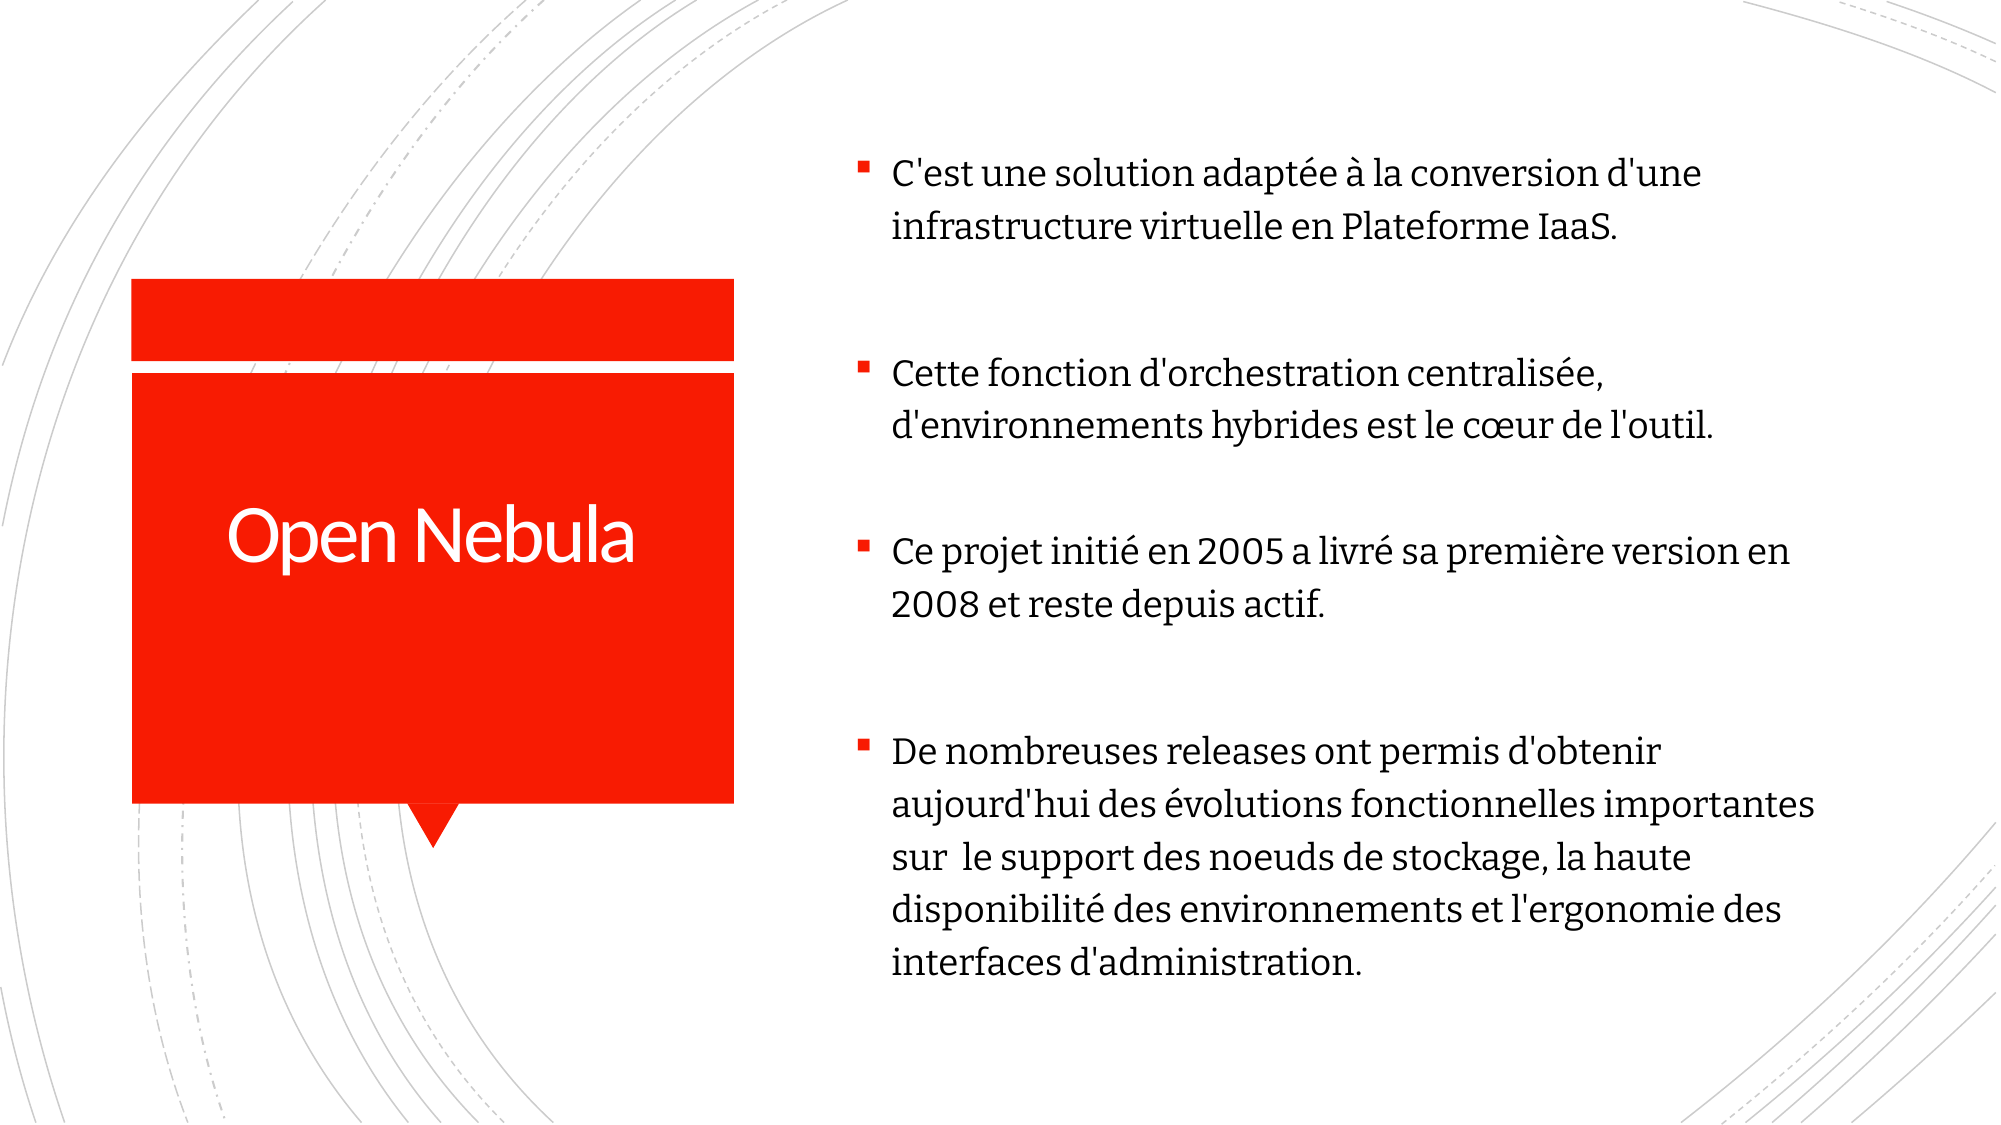

C'est une solution adaptée à la conversion d'une infrastructure virtuelle en Plateforme IaaS.

Cette fonction d'orchestration centralisée, d'environnements hybrides est le cœur de l'outil.
Ce projet initié en 2005 a livré sa première version en 2008 et reste depuis actif.

De nombreuses releases ont permis d'obtenir aujourd'hui des évolutions fonctionnelles importantes sur  le support des noeuds de stockage, la haute disponibilité des environnements et l'ergonomie des interfaces d'administration.
# Open Nebula